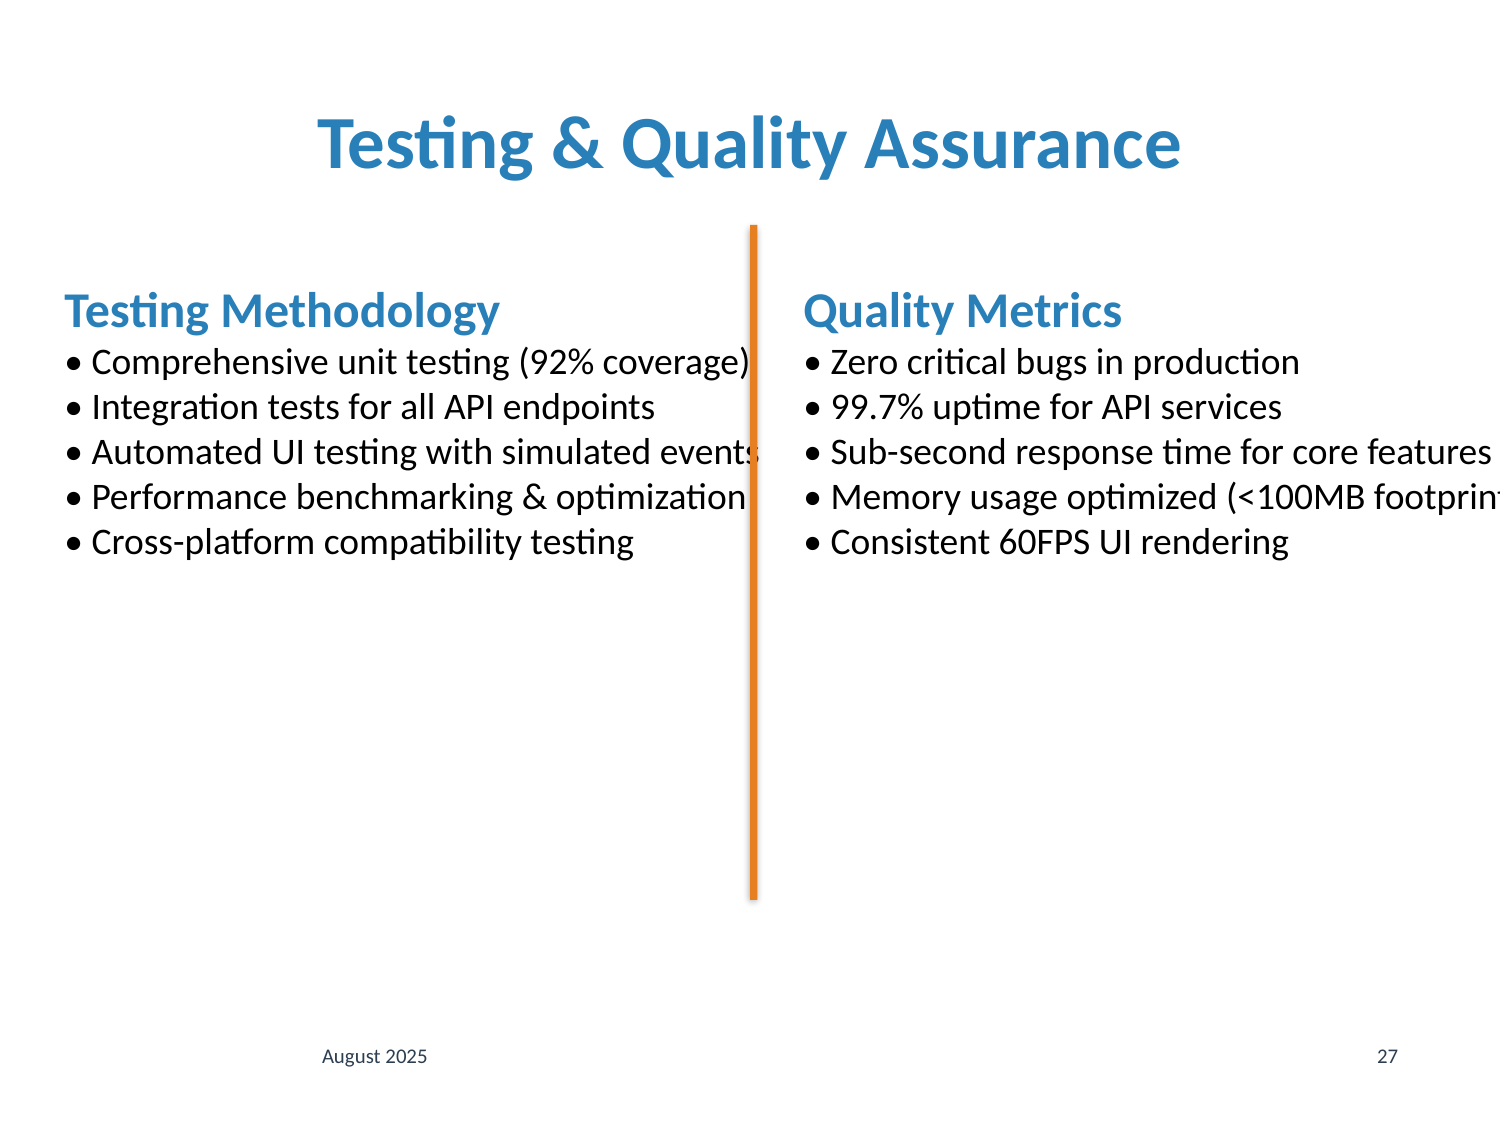

# Testing & Quality Assurance

Testing Methodology
• Comprehensive unit testing (92% coverage)
• Integration tests for all API endpoints
• Automated UI testing with simulated events
• Performance benchmarking & optimization
• Cross-platform compatibility testing

Quality Metrics
• Zero critical bugs in production
• 99.7% uptime for API services
• Sub-second response time for core features
• Memory usage optimized (<100MB footprint)
• Consistent 60FPS UI rendering
August 2025
27